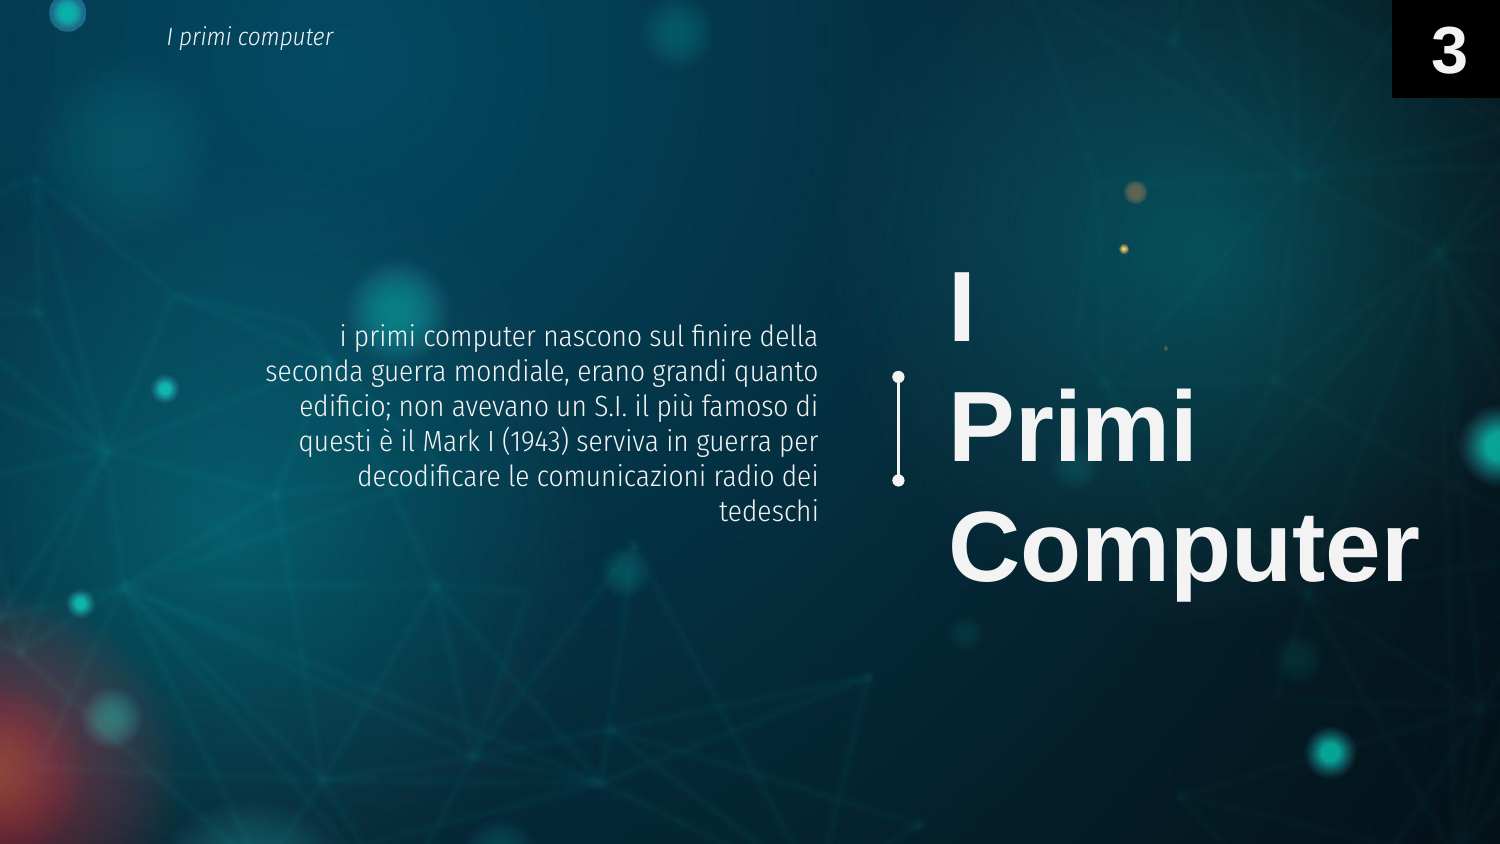

I primi computer

3
i primi computer nascono sul finire della seconda guerra mondiale, erano grandi quanto edificio; non avevano un S.I. il più famoso di questi è il Mark I (1943) serviva in guerra per decodificare le comunicazioni radio dei tedeschi
# I Primi Computer